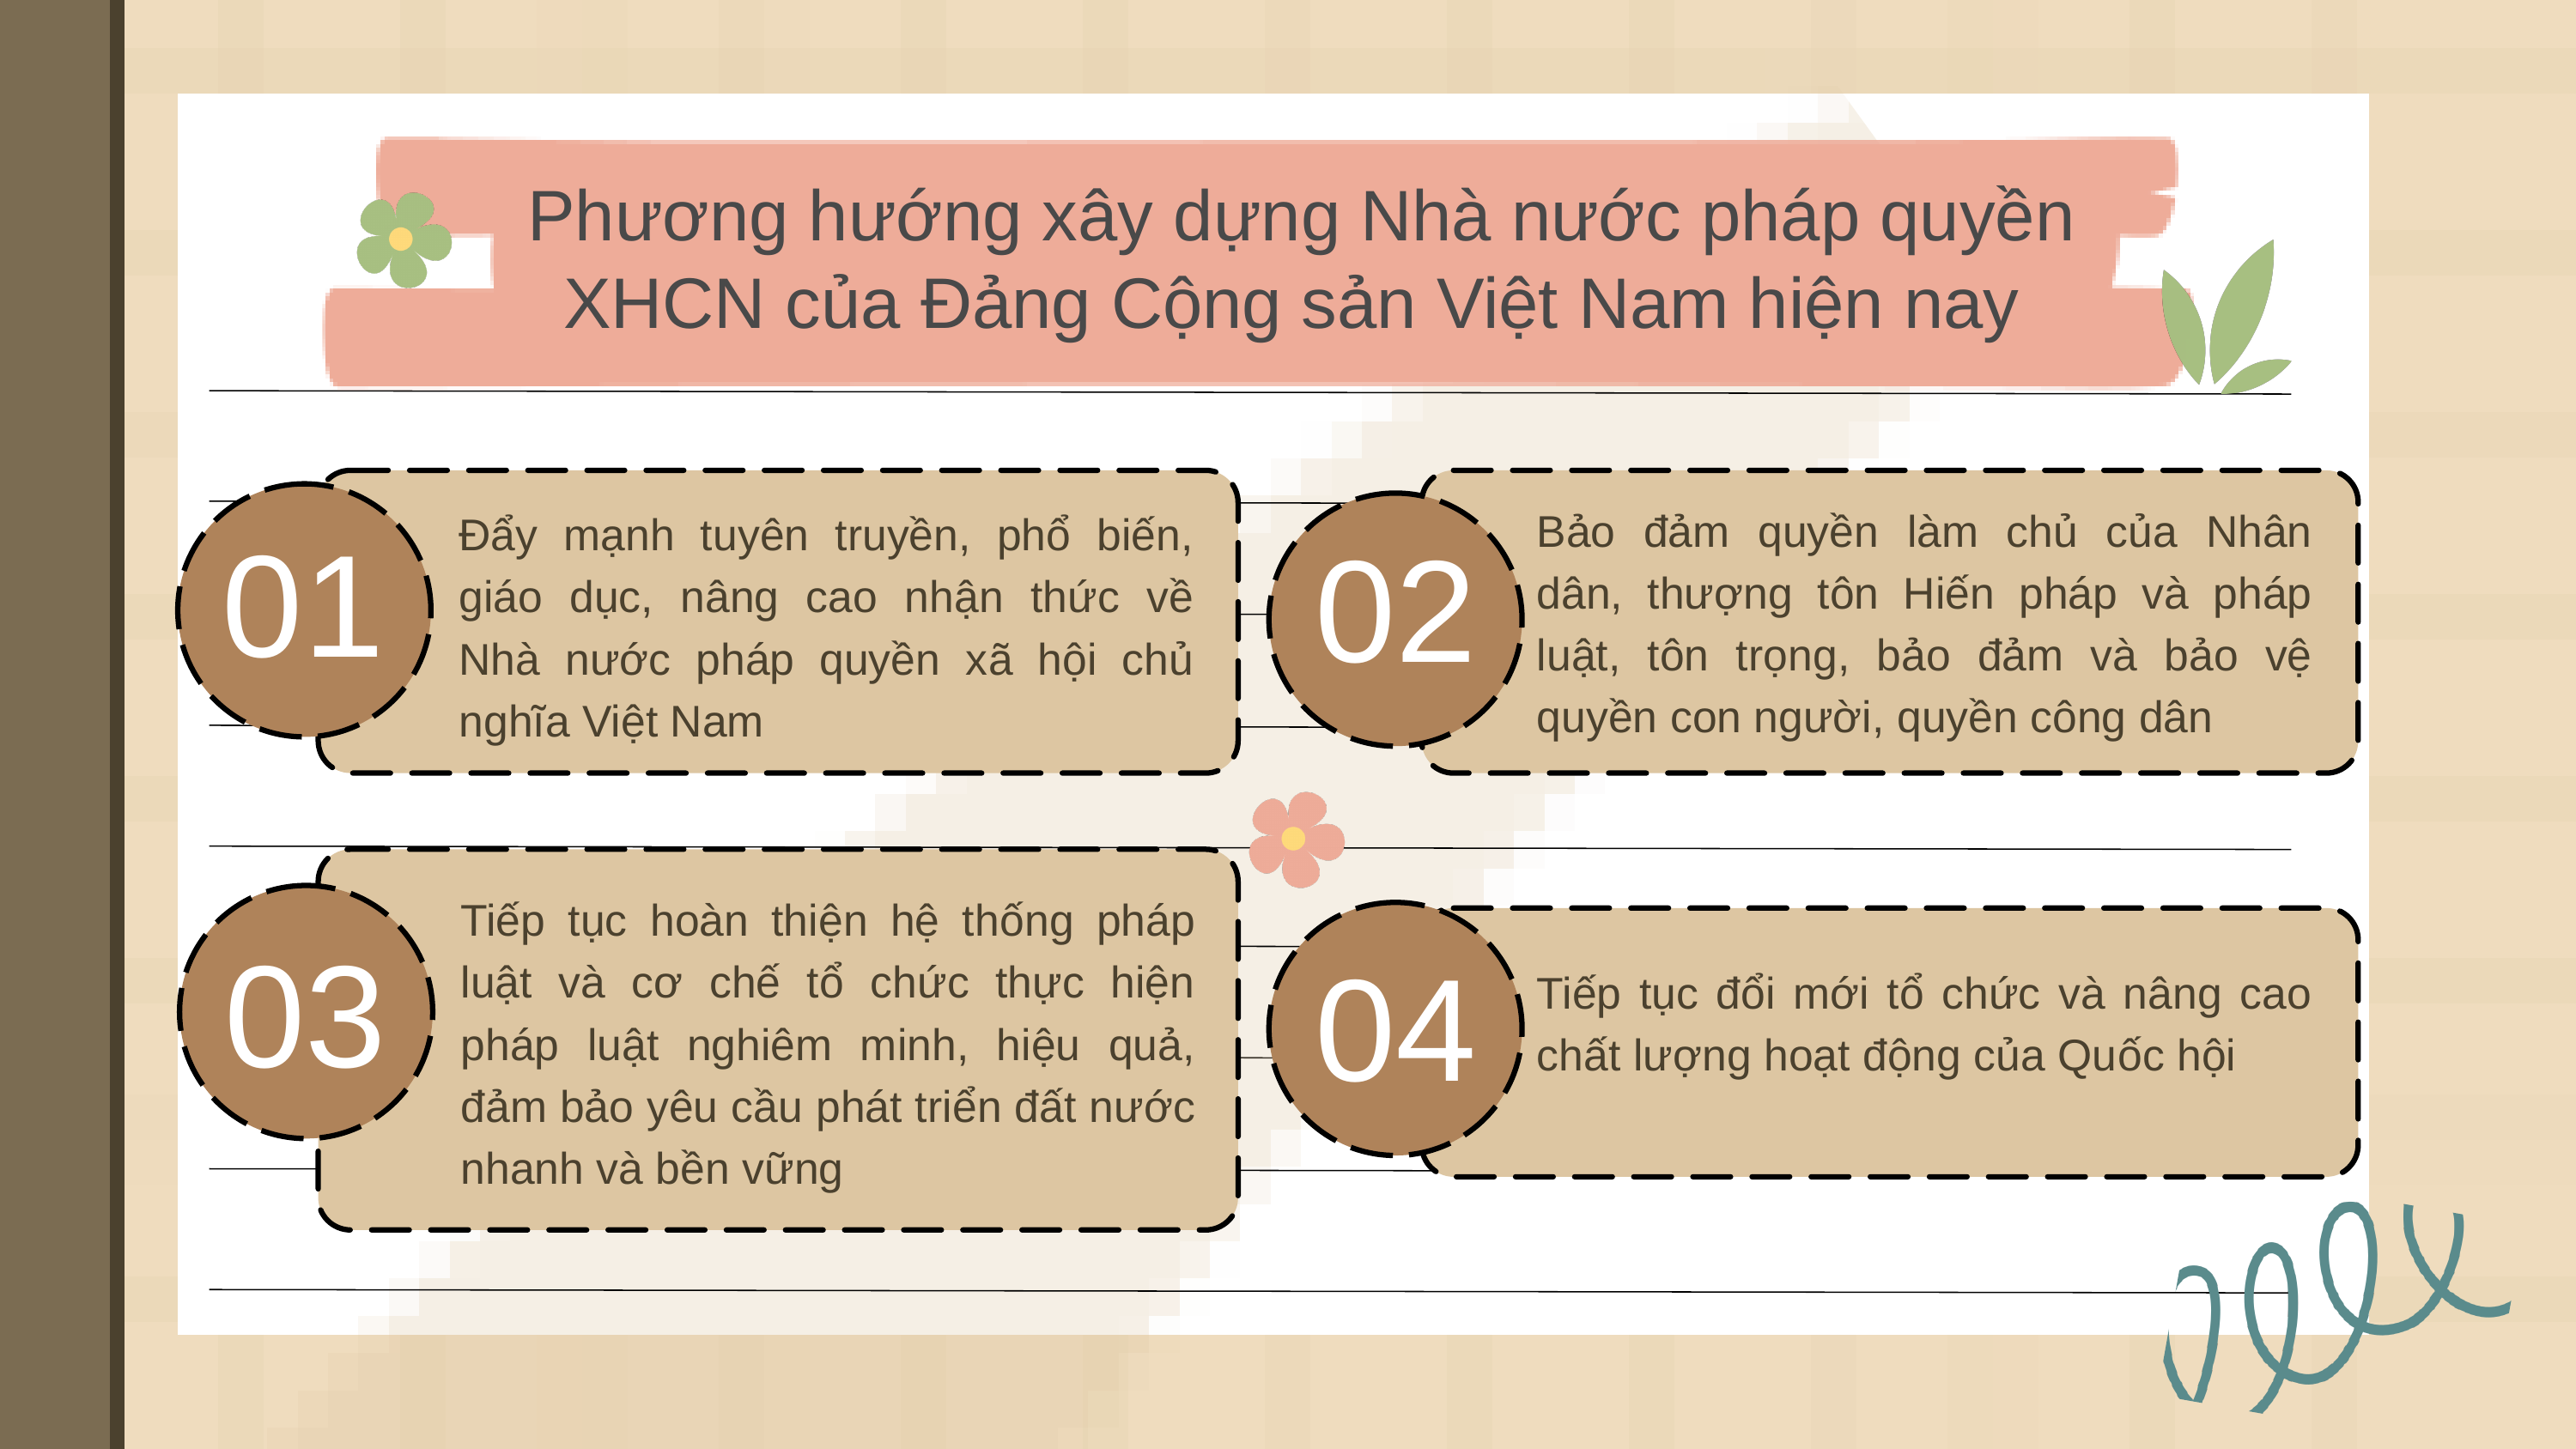

Phương hướng xây dựng Nhà nước pháp quyền XHCN của Đảng Cộng sản Việt Nam hiện nay

Bảo đảm quyền làm chủ của Nhân dân, thượng tôn Hiến pháp và pháp luật, tôn trọng, bảo đảm và bảo vệ quyền con người, quyền công dân
Đẩy mạnh tuyên truyền, phổ biến, giáo dục, nâng cao nhận thức về Nhà nước pháp quyền xã hội chủ nghĩa Việt Nam
01
02
Task Name

Tiếp tục hoàn thiện hệ thống pháp luật và cơ chế tổ chức thực hiện pháp luật nghiêm minh, hiệu quả, đảm bảo yêu cầu phát triển đất nước nhanh và bền vững

03
04
Tiếp tục đổi mới tổ chức và nâng cao chất lượng hoạt động của Quốc hội
Task Name

Task Name

Task Name